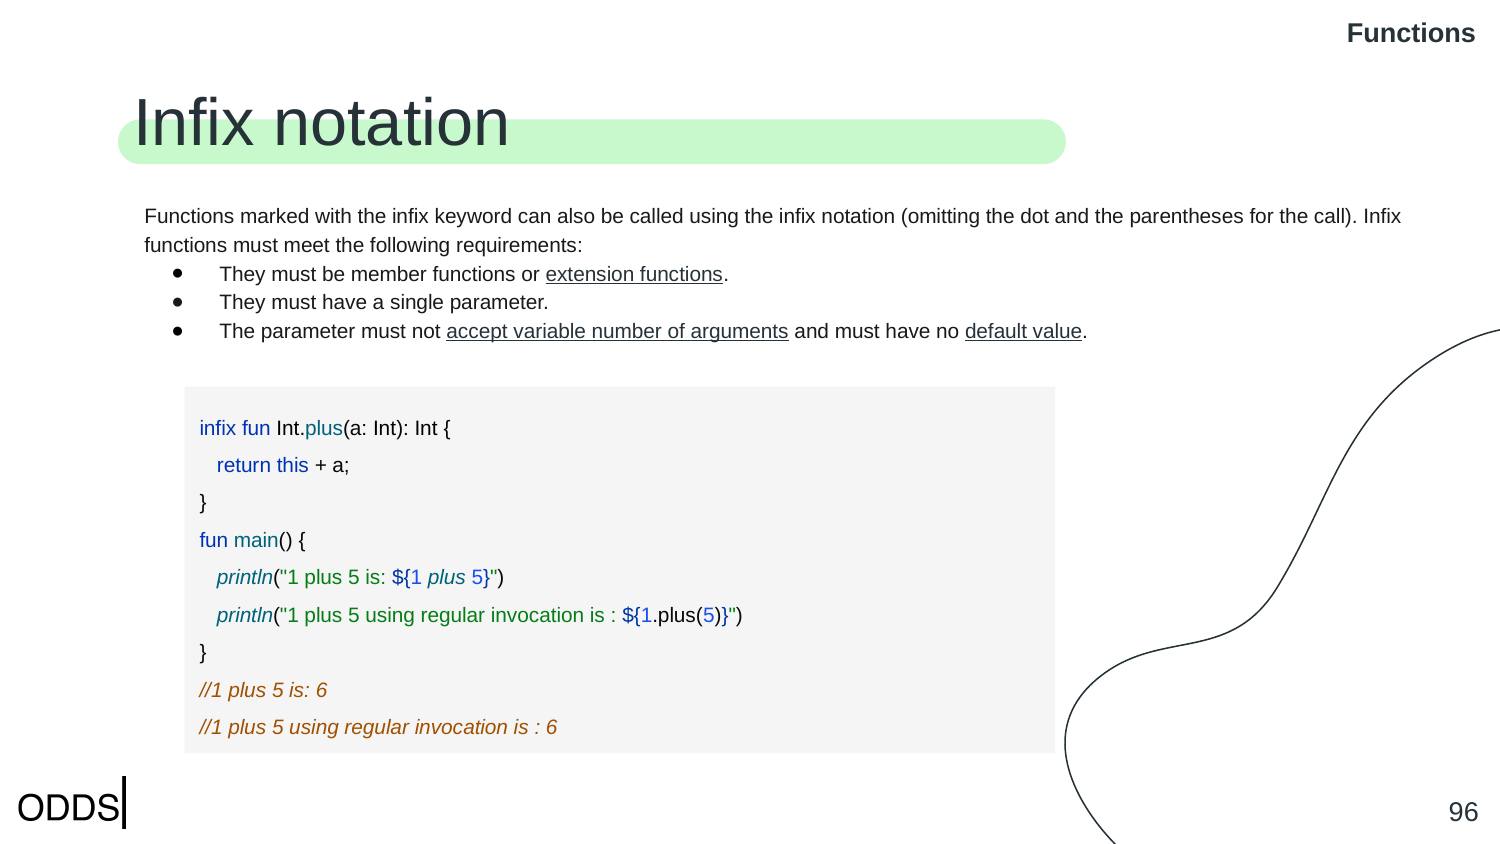

Functions﻿

# Infix notation﻿
Functions marked with the infix keyword can also be called using the infix notation (omitting the dot and the parentheses for the call). Infix functions must meet the following requirements:
They must be member functions or extension functions.
They must have a single parameter.
The parameter must not accept variable number of arguments and must have no default value.
infix fun Int.plus(a: Int): Int {
   return this + a;
}
fun main() {
   println("1 plus 5 is: ${1 plus 5}")
   println("1 plus 5 using regular invocation is : ${1.plus(5)}")
}
//1 plus 5 is: 6
//1 plus 5 using regular invocation is : 6
96